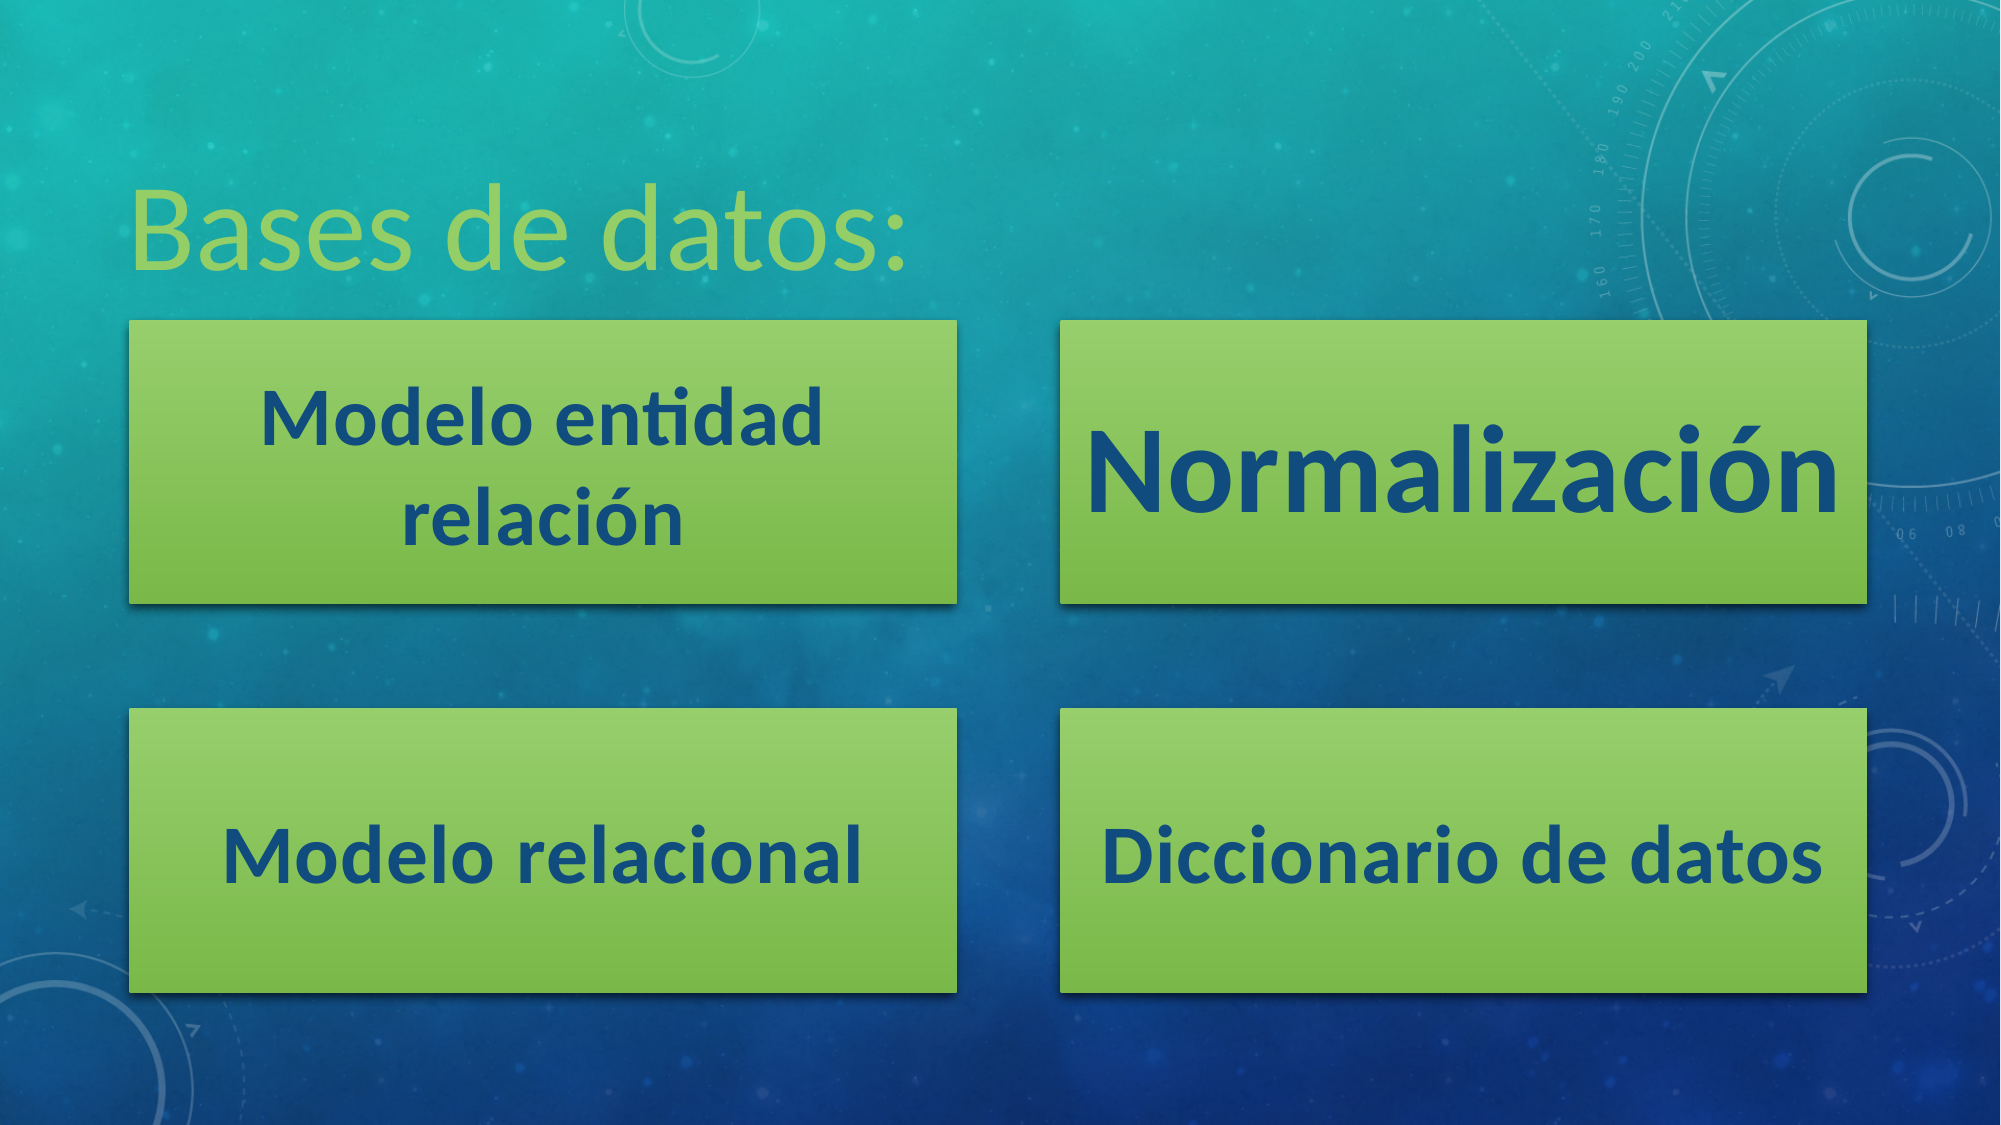

# Bases de datos:
Modelo entidad relación
Normalización
Modelo relacional
Diccionario de datos